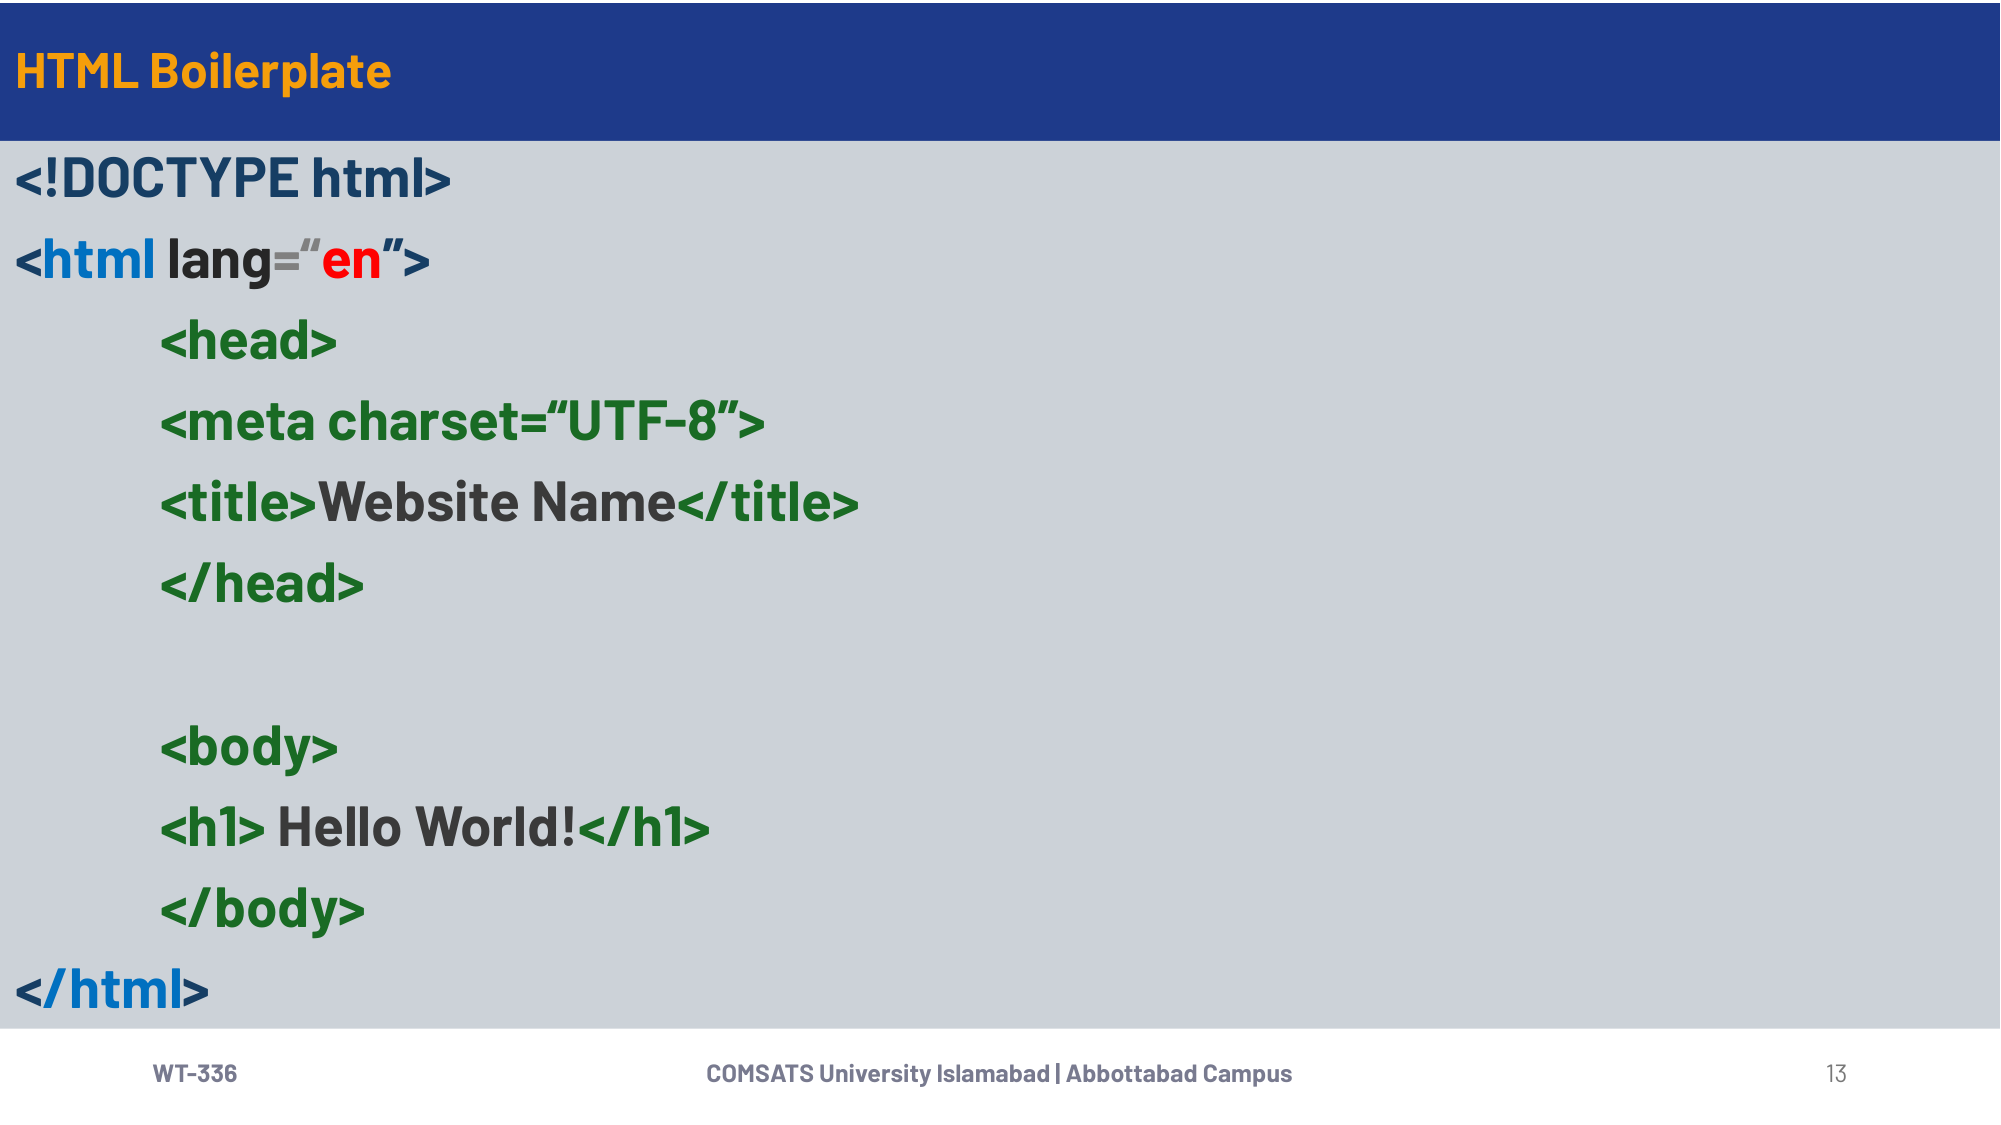

# HTML Boilerplate
<!DOCTYPE html>
<html lang=“en”>
	<head>
		<meta charset=“UTF-8”>
		<title>Website Name</title>
	</head>

	<body>
		<h1> Hello World!</h1>
	</body>
</html>
WT-336
COMSATS University Islamabad | Abbottabad Campus
13